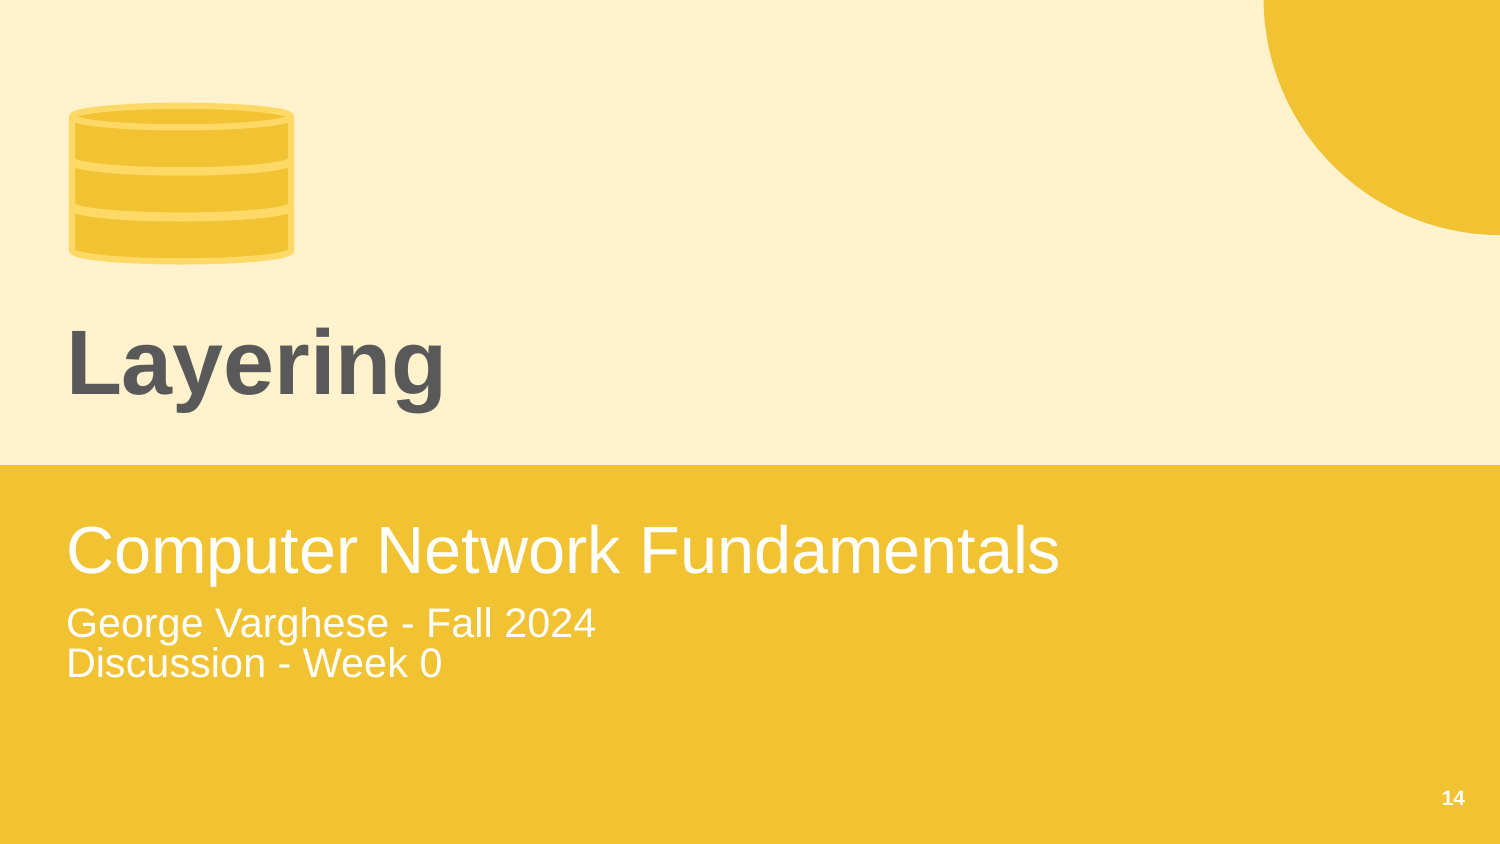

Layering
Computer Network Fundamentals
George Varghese - Fall 2024
Discussion - Week 0
14